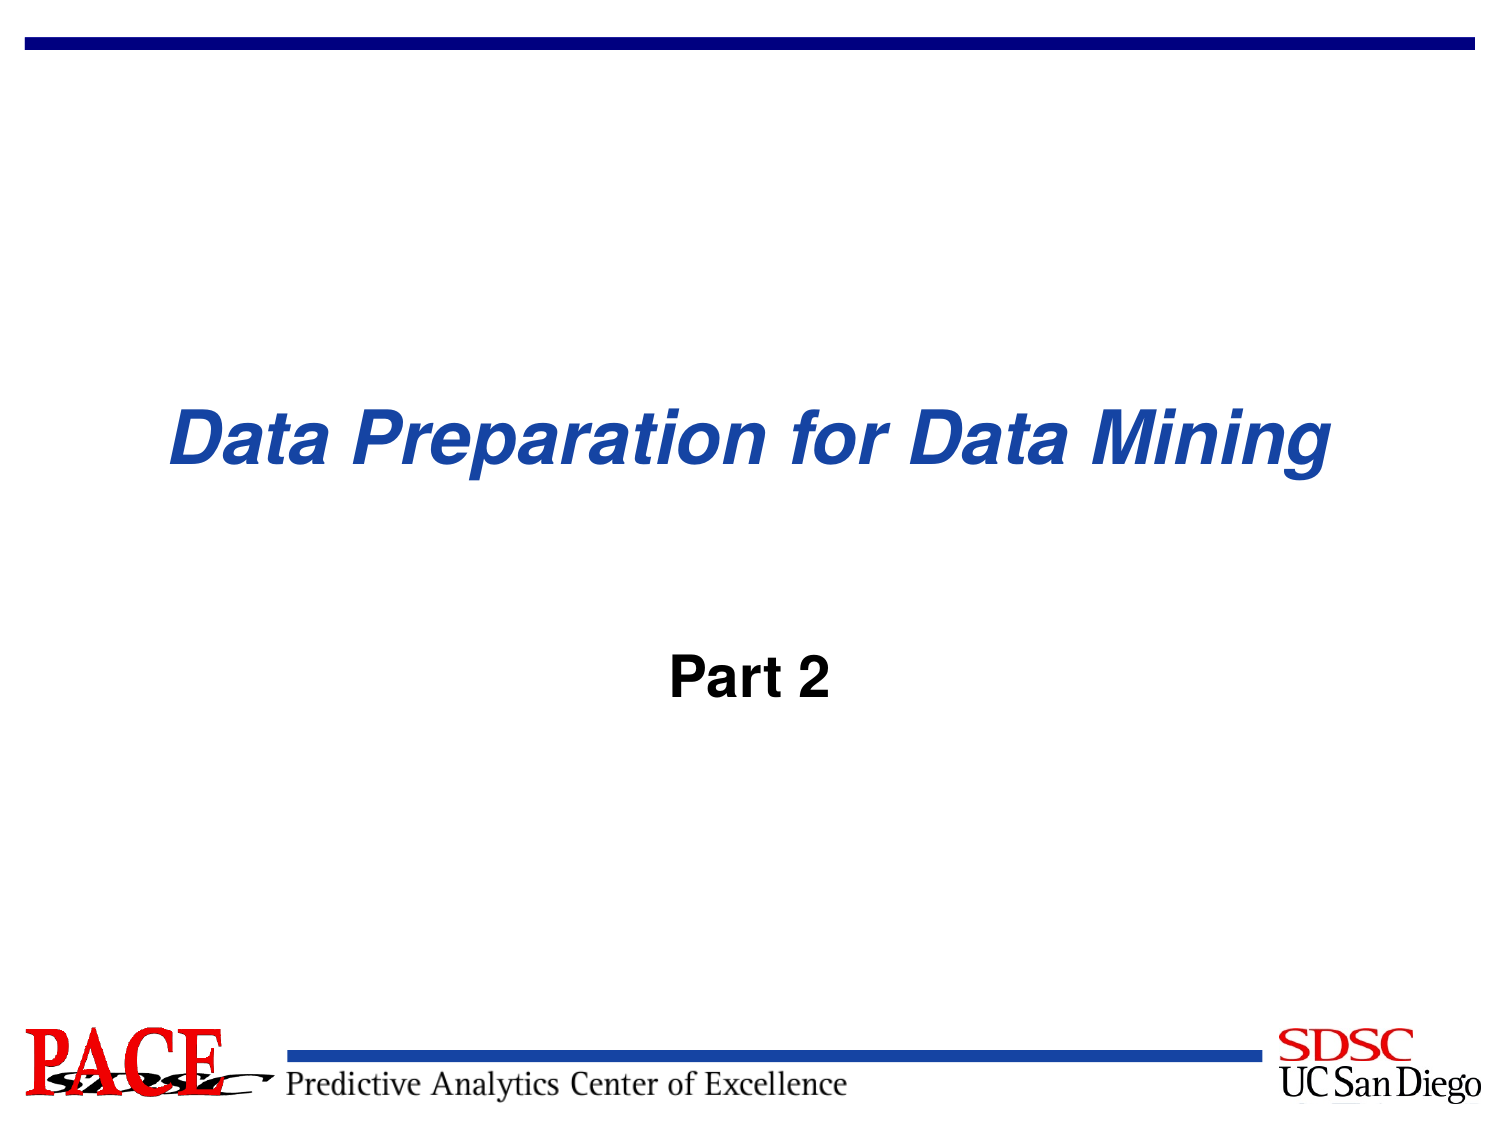

# Data Preparation for Data Mining
Part 2